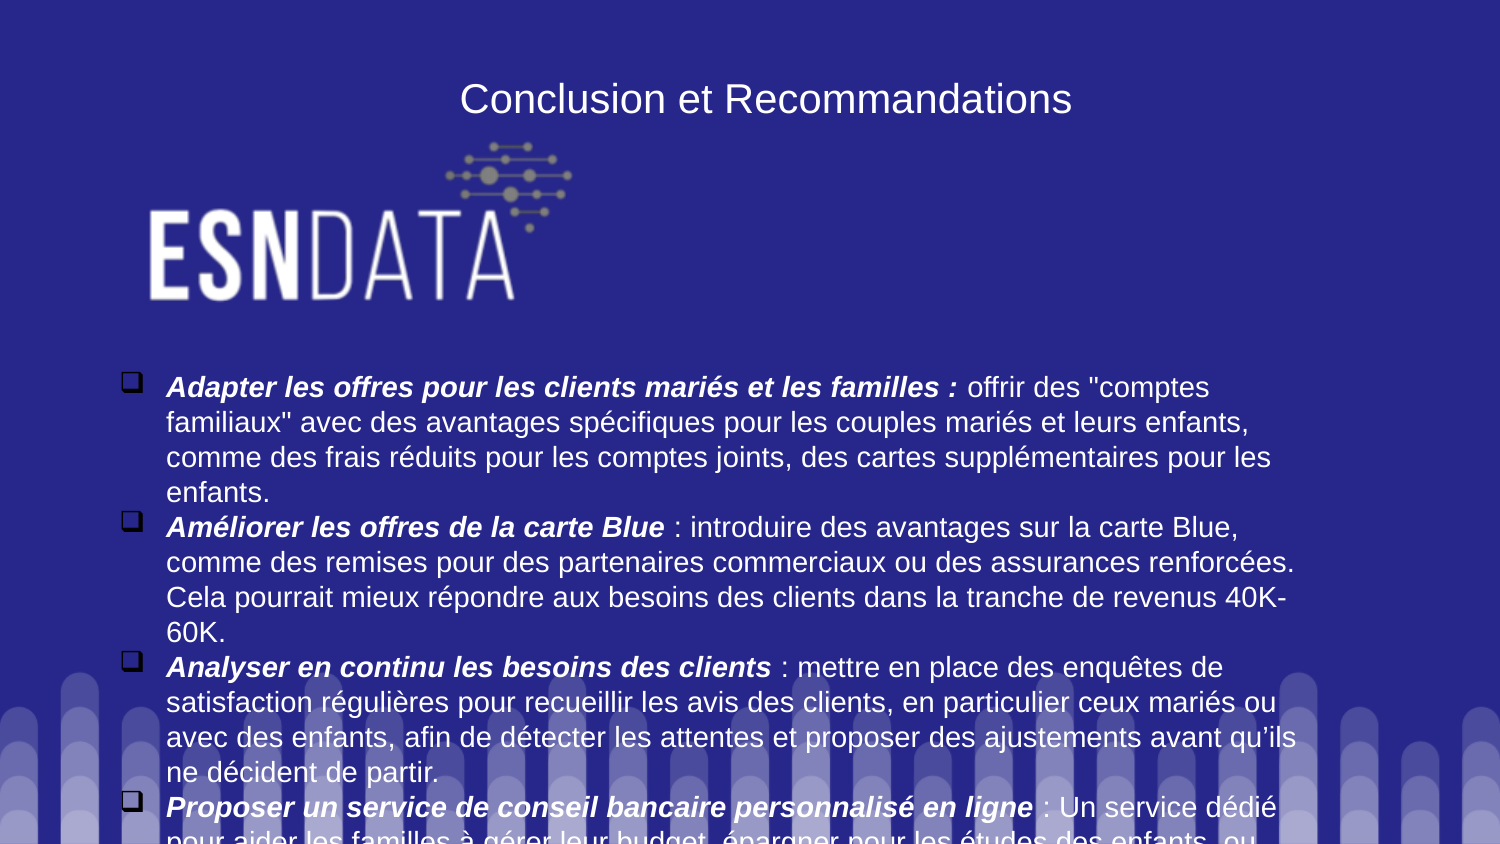

Conclusion et Recommandations
Adapter les offres pour les clients mariés et les familles : offrir des "comptes familiaux" avec des avantages spécifiques pour les couples mariés et leurs enfants, comme des frais réduits pour les comptes joints, des cartes supplémentaires pour les enfants.
Améliorer les offres de la carte Blue : introduire des avantages sur la carte Blue, comme des remises pour des partenaires commerciaux ou des assurances renforcées. Cela pourrait mieux répondre aux besoins des clients dans la tranche de revenus 40K-60K.
Analyser en continu les besoins des clients : mettre en place des enquêtes de satisfaction régulières pour recueillir les avis des clients, en particulier ceux mariés ou avec des enfants, afin de détecter les attentes et proposer des ajustements avant qu’ils ne décident de partir.
Proposer un service de conseil bancaire personnalisé en ligne : Un service dédié pour aider les familles à gérer leur budget, épargner pour les études des enfants, ou planifier des investissements à long terme.